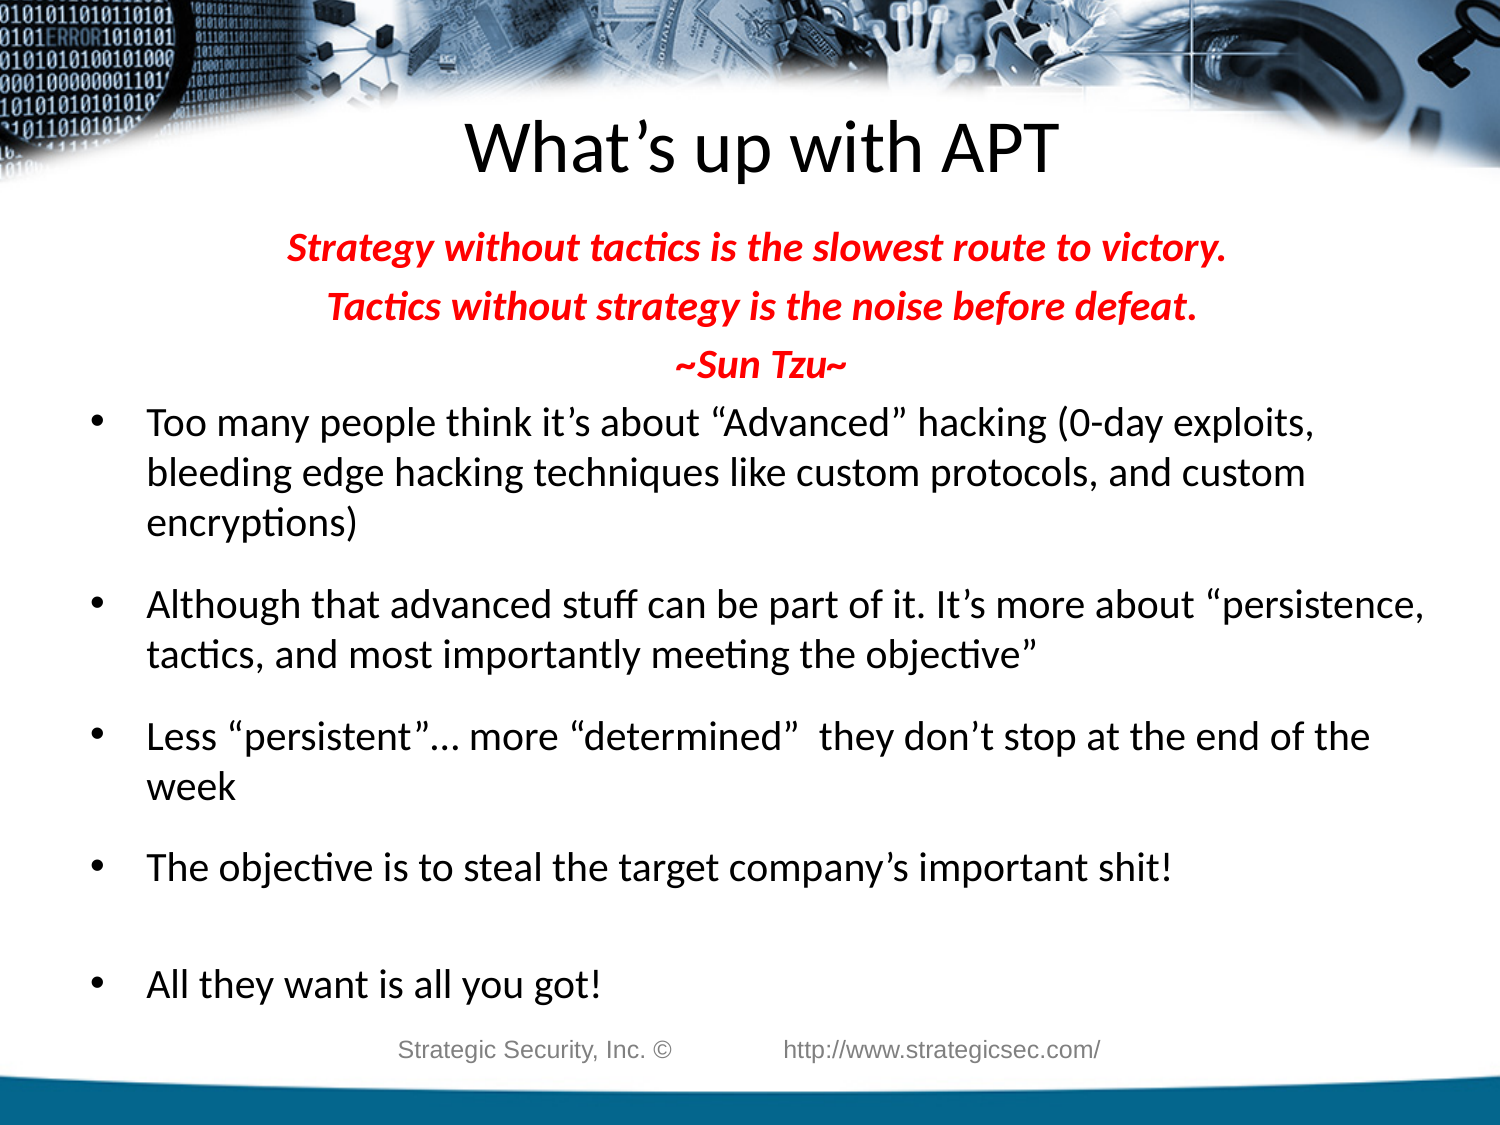

# What’s up with APT
Strategy without tactics is the slowest route to victory.
Tactics without strategy is the noise before defeat.
~Sun Tzu~
Too many people think it’s about “Advanced” hacking (0-day exploits, bleeding edge hacking techniques like custom protocols, and custom encryptions)

Although that advanced stuff can be part of it. It’s more about “persistence, tactics, and most importantly meeting the objective”

Less “persistent”… more “determined”  they don’t stop at the end of the week

The objective is to steal the target company’s important shit!

All they want is all you got!